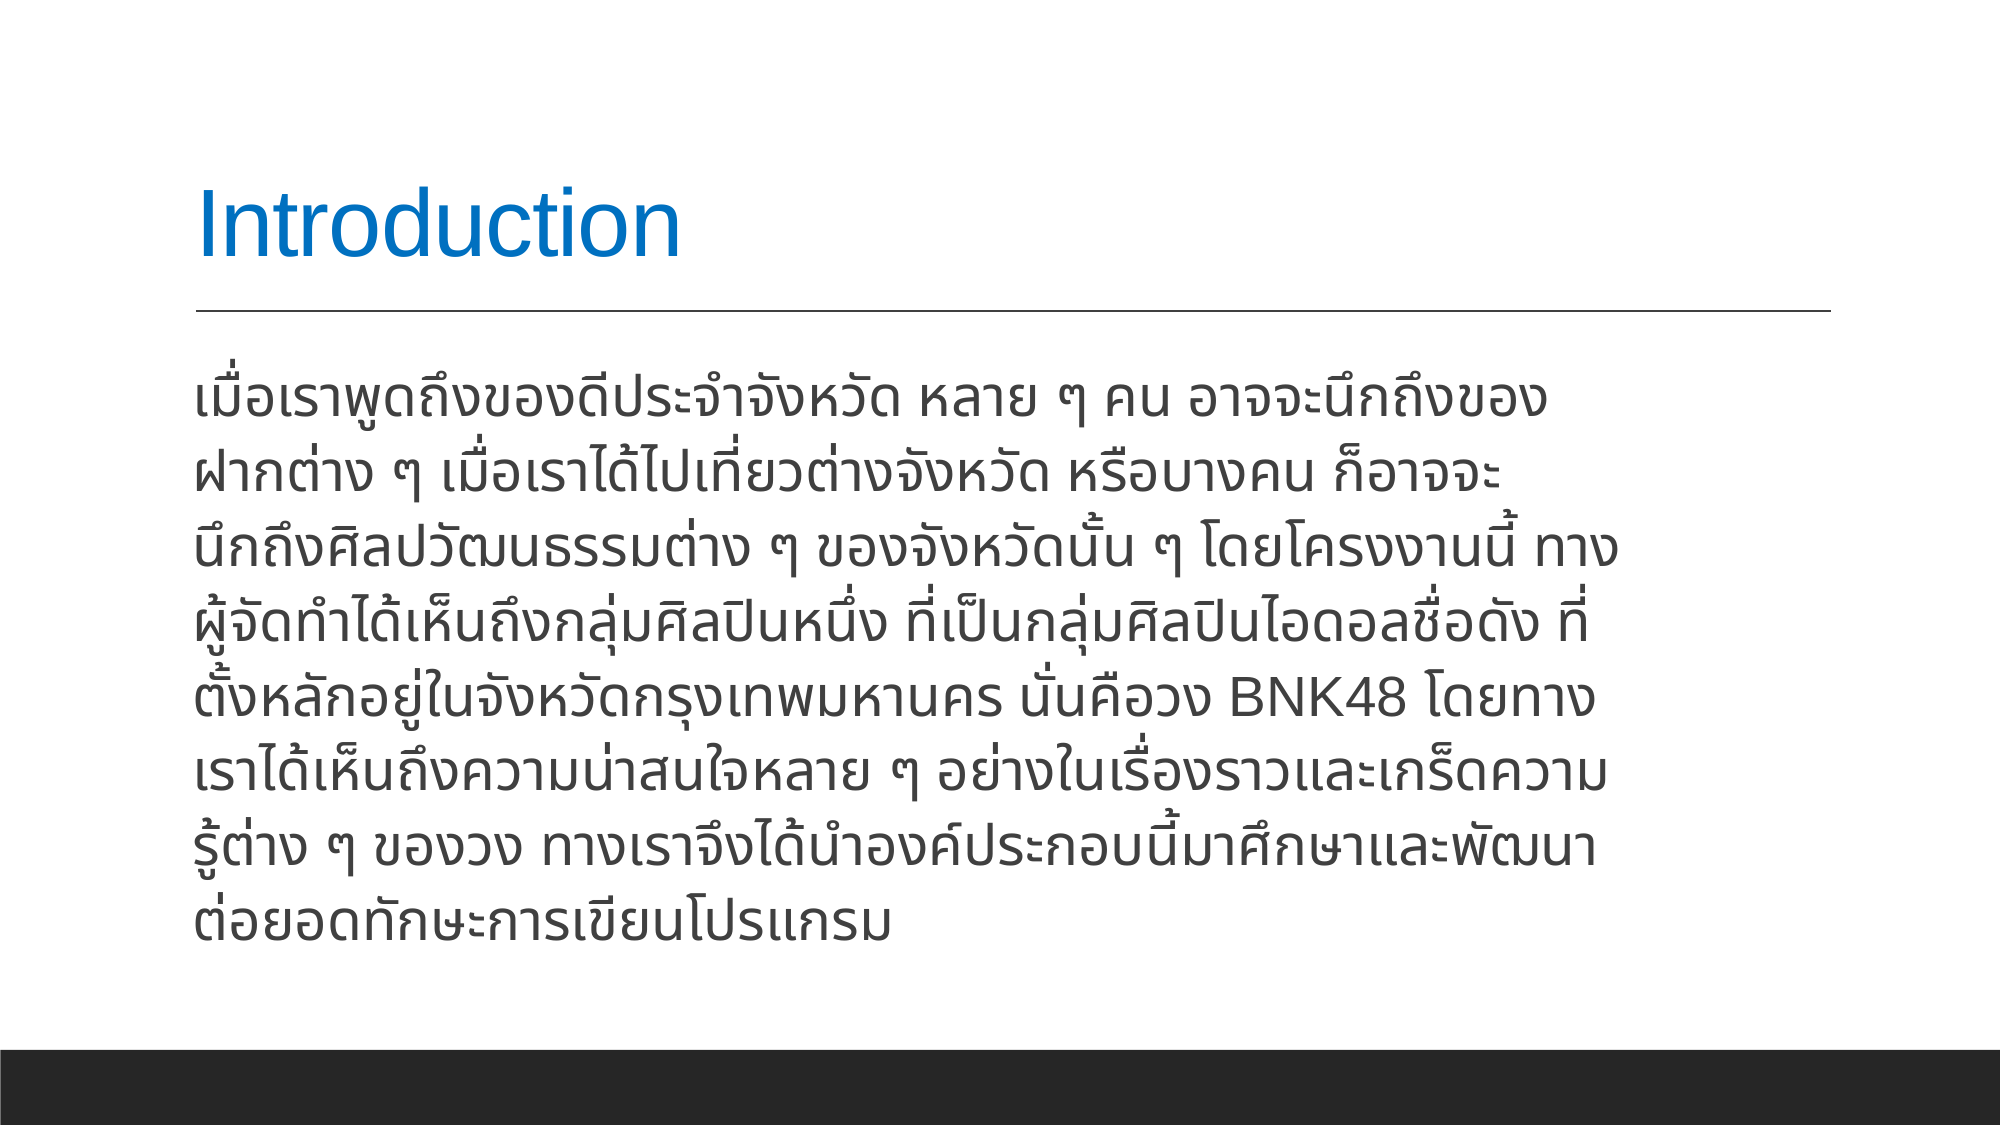

# Introduction
เมื่อเราพูดถึงของดีประจำจังหวัด หลาย ๆ คน อาจจะนึกถึงของฝากต่าง ๆ เมื่อเราได้ไปเที่ยวต่างจังหวัด หรือบางคน ก็อาจจะนึกถึงศิลปวัฒนธรรมต่าง ๆ ของจังหวัดนั้น ๆ โดยโครงงานนี้ ทางผู้จัดทำได้เห็นถึงกลุ่มศิลปินหนึ่ง ที่เป็นกลุ่มศิลปินไอดอลชื่อดัง ที่ตั้งหลักอยู่ในจังหวัดกรุงเทพมหานคร นั่นคือวง BNK48 โดยทางเราได้เห็นถึงความน่าสนใจหลาย ๆ อย่างในเรื่องราวและเกร็ดความรู้ต่าง ๆ ของวง ทางเราจึงได้นำองค์ประกอบนี้มาศึกษาและพัฒนาต่อยอดทักษะการเขียนโปรแกรม